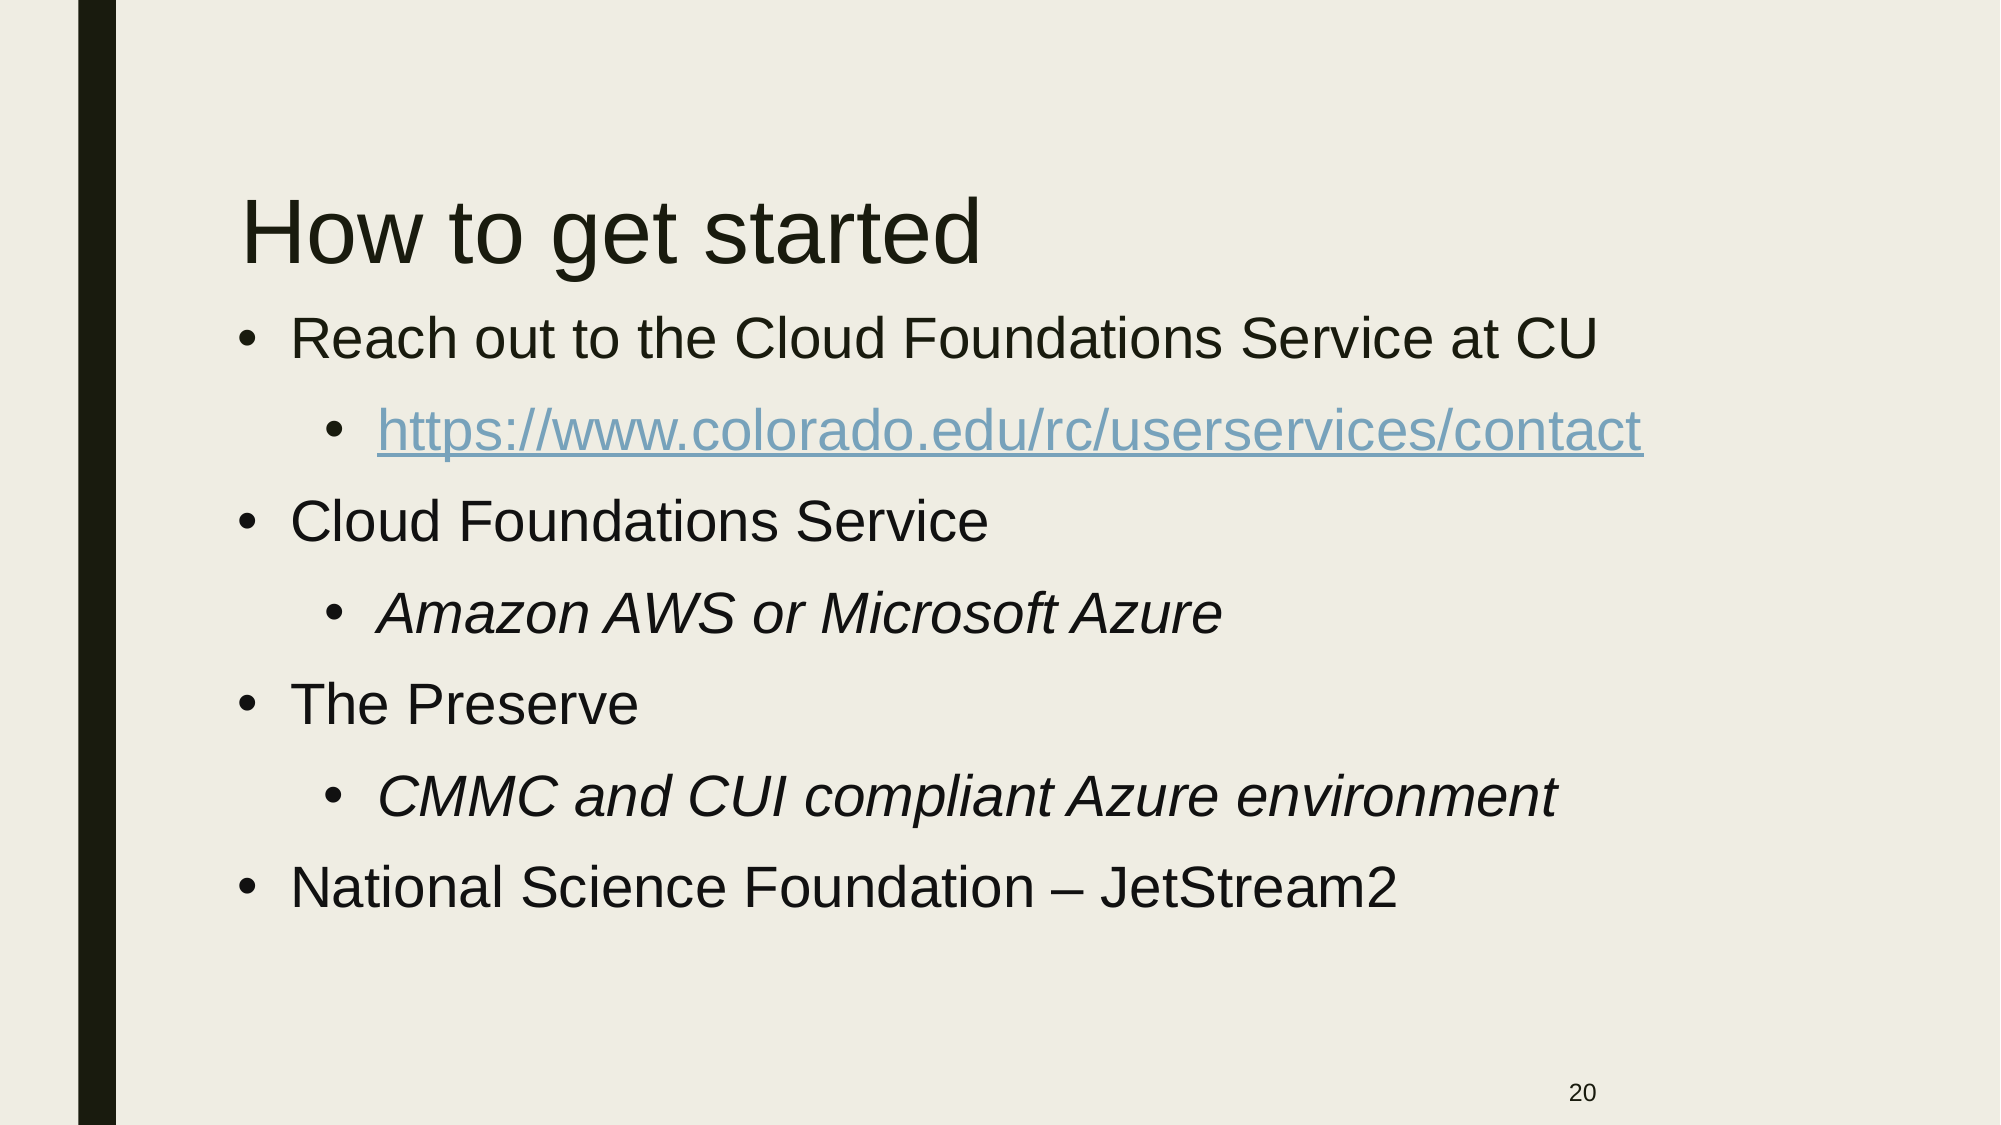

# How to get started
Reach out to the Cloud Foundations Service at CU
https://www.colorado.edu/rc/userservices/contact
Cloud Foundations Service
Amazon AWS or Microsoft Azure
The Preserve
CMMC and CUI compliant Azure environment
National Science Foundation – JetStream2
20